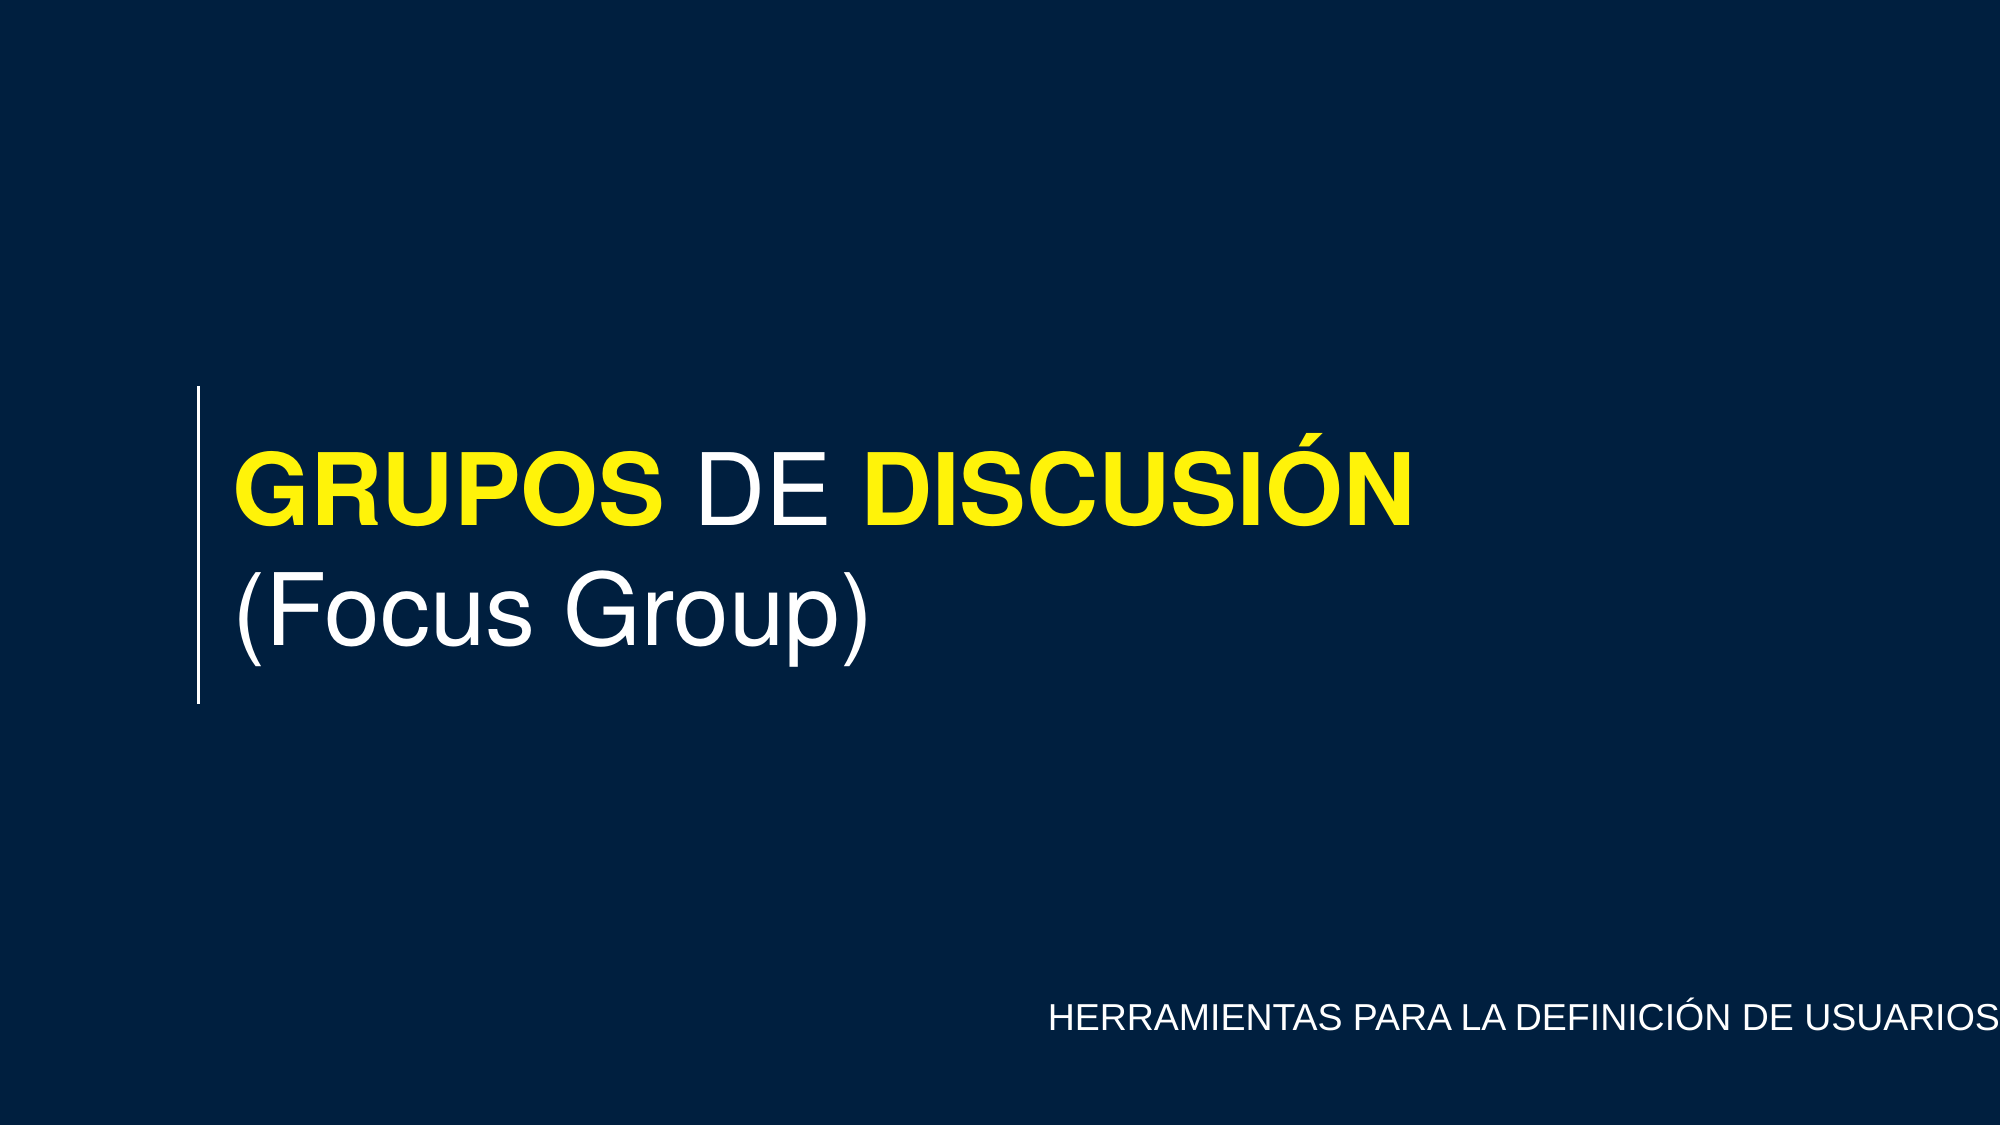

GRUPOS DE DISCUSIÓN (Focus Group)
HERRAMIENTAS PARA LA DEFINICIÓN DE USUARIOS